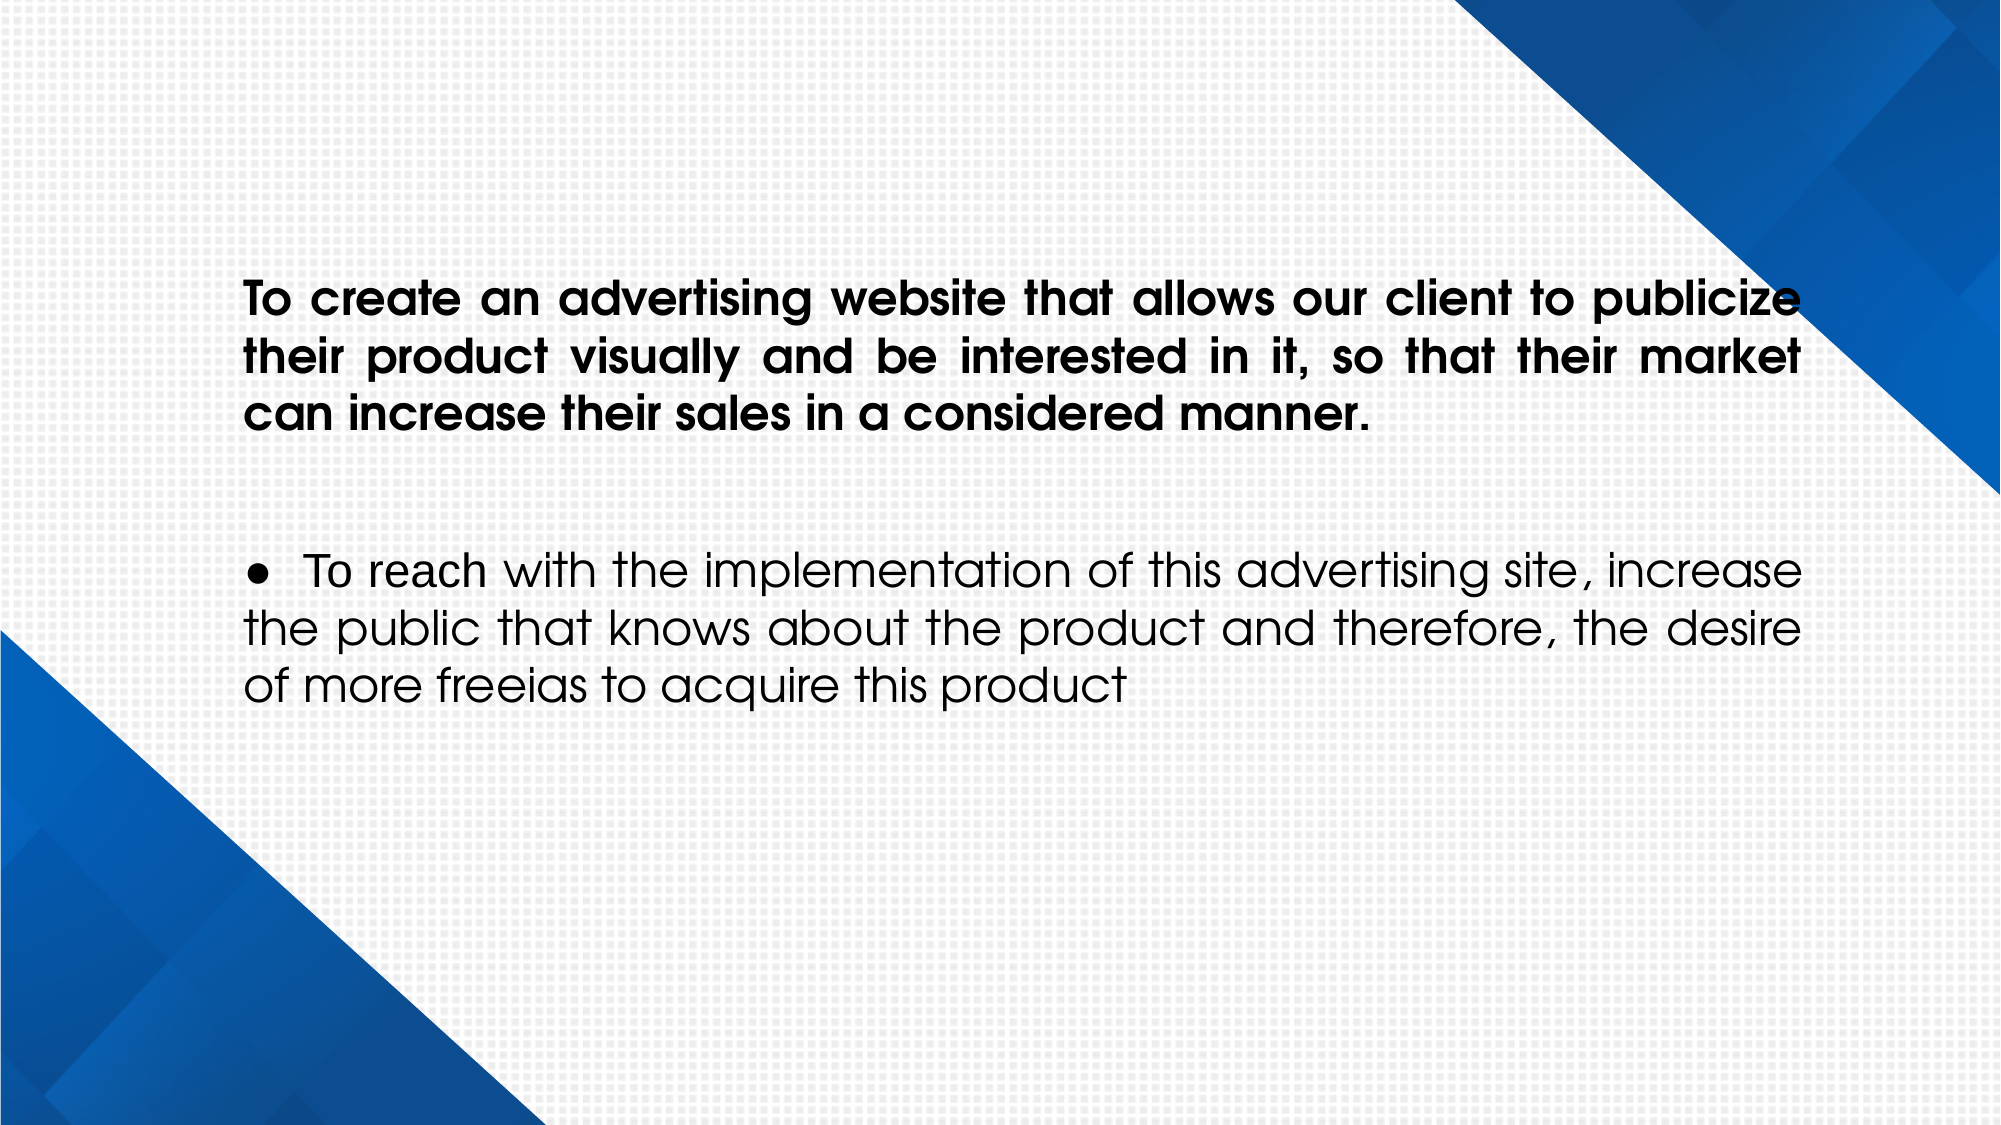

To create an advertising website that allows our client to publicize their product visually and be interested in it, so that their market can increase their sales in a considered manner.

●  To reach with the implementation of this advertising site, increase the public that knows about the product and therefore, the desire of more freeias to acquire this product